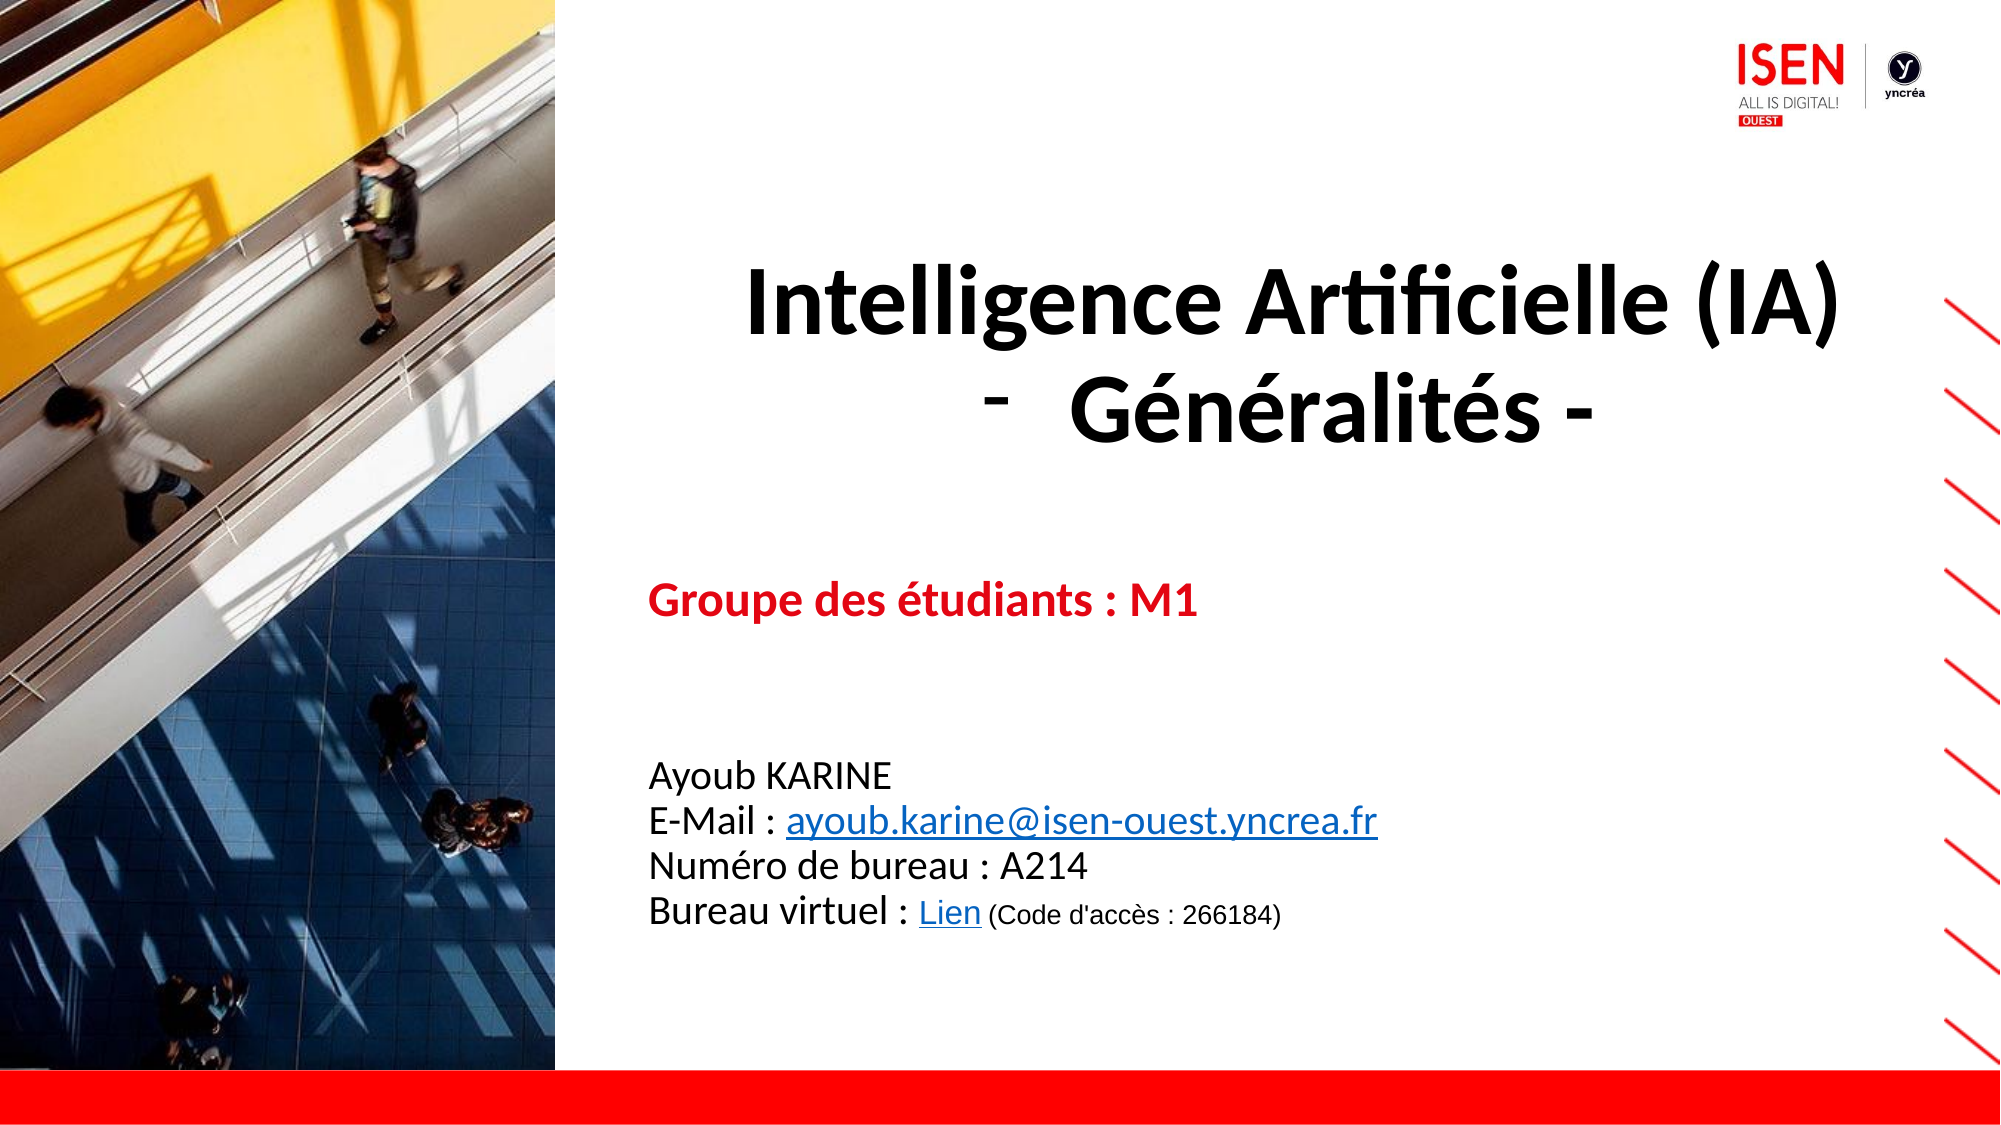

# Intelligence Artificielle (IA)
Généralités -
Groupe des étudiants : M1
Ayoub KARINE
E-Mail : ayoub.karine@isen-ouest.yncrea.fr
Numéro de bureau : A214
Bureau virtuel : Lien (Code d'accès : 266184)